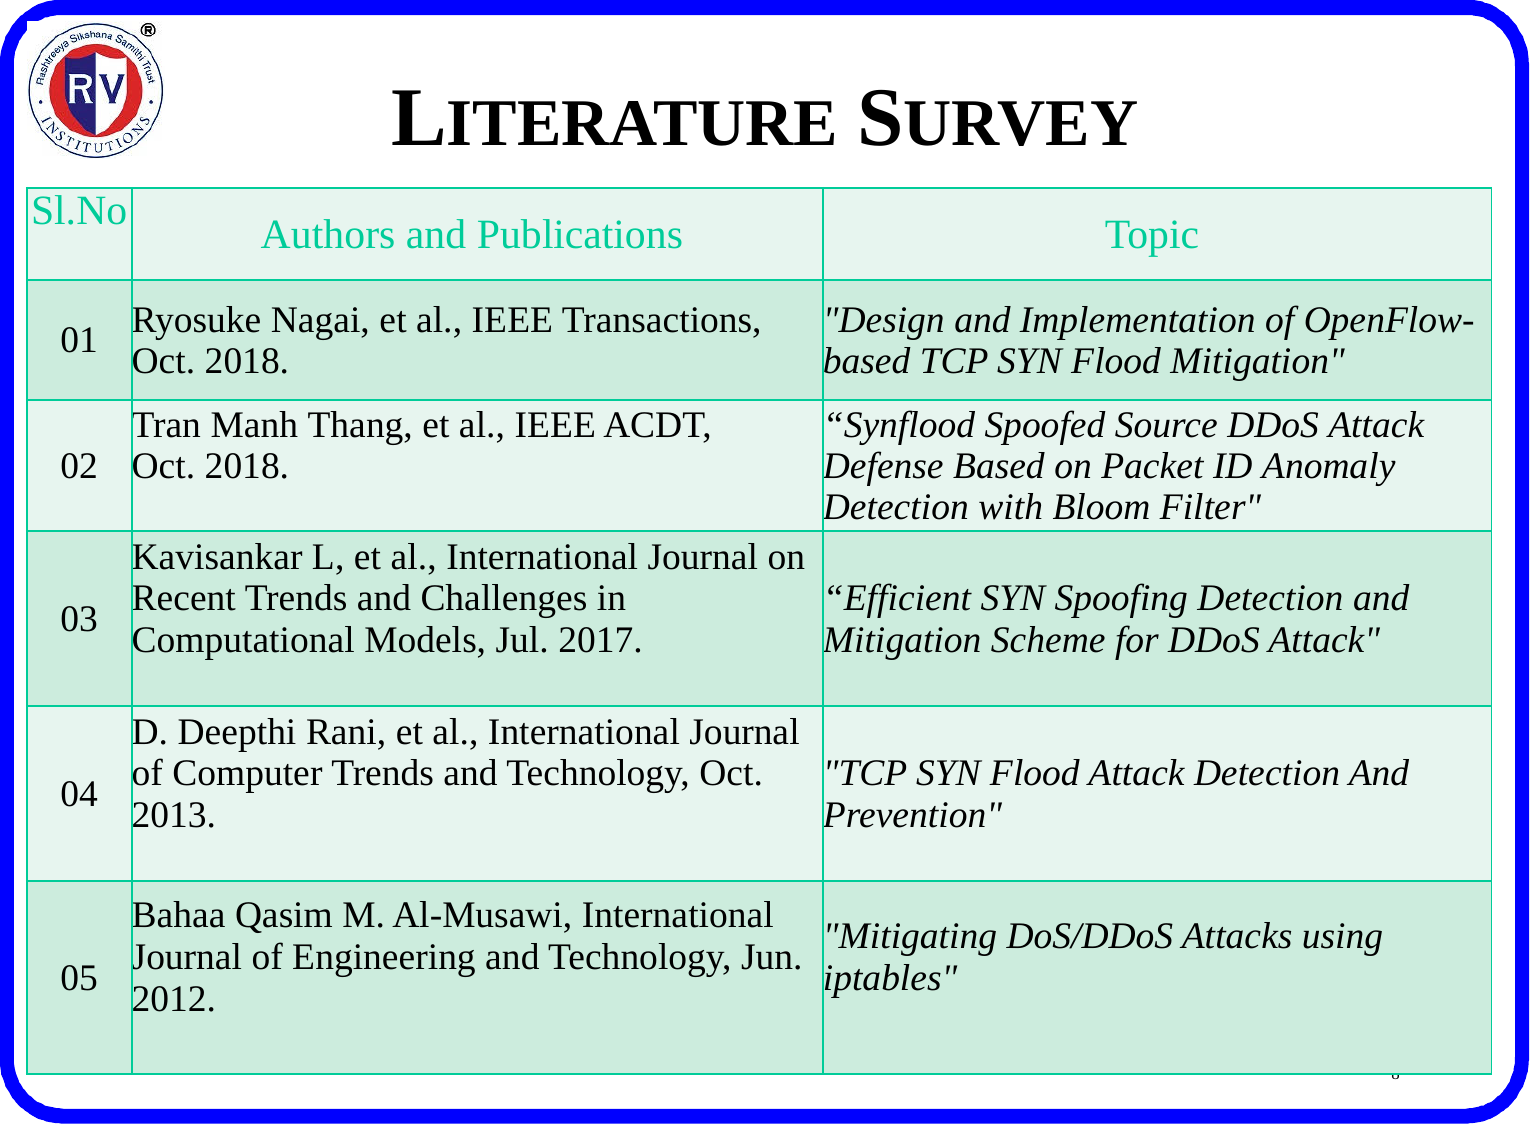

# LITERATURE SURVEY
| Sl.No | Authors and Publications | Topic |
| --- | --- | --- |
| 01 | Ryosuke Nagai, et al., IEEE Transactions, Oct. 2018. | "Design and Implementation of OpenFlow-based TCP SYN Flood Mitigation" |
| 02 | Tran Manh Thang, et al., IEEE ACDT, Oct. 2018. | “Synflood Spoofed Source DDoS Attack Defense Based on Packet ID Anomaly Detection with Bloom Filter" |
| 03 | Kavisankar L, et al., International Journal on Recent Trends and Challenges in Computational Models, Jul. 2017. | “Efficient SYN Spoofing Detection and Mitigation Scheme for DDoS Attack" |
| 04 | D. Deepthi Rani, et al., International Journal of Computer Trends and Technology, Oct. 2013. | "TCP SYN Flood Attack Detection And Prevention" |
| 05 | Bahaa Qasim M. Al-Musawi, International Journal of Engineering and Technology, Jun. 2012. | "Mitigating DoS/DDoS Attacks using iptables" |
8